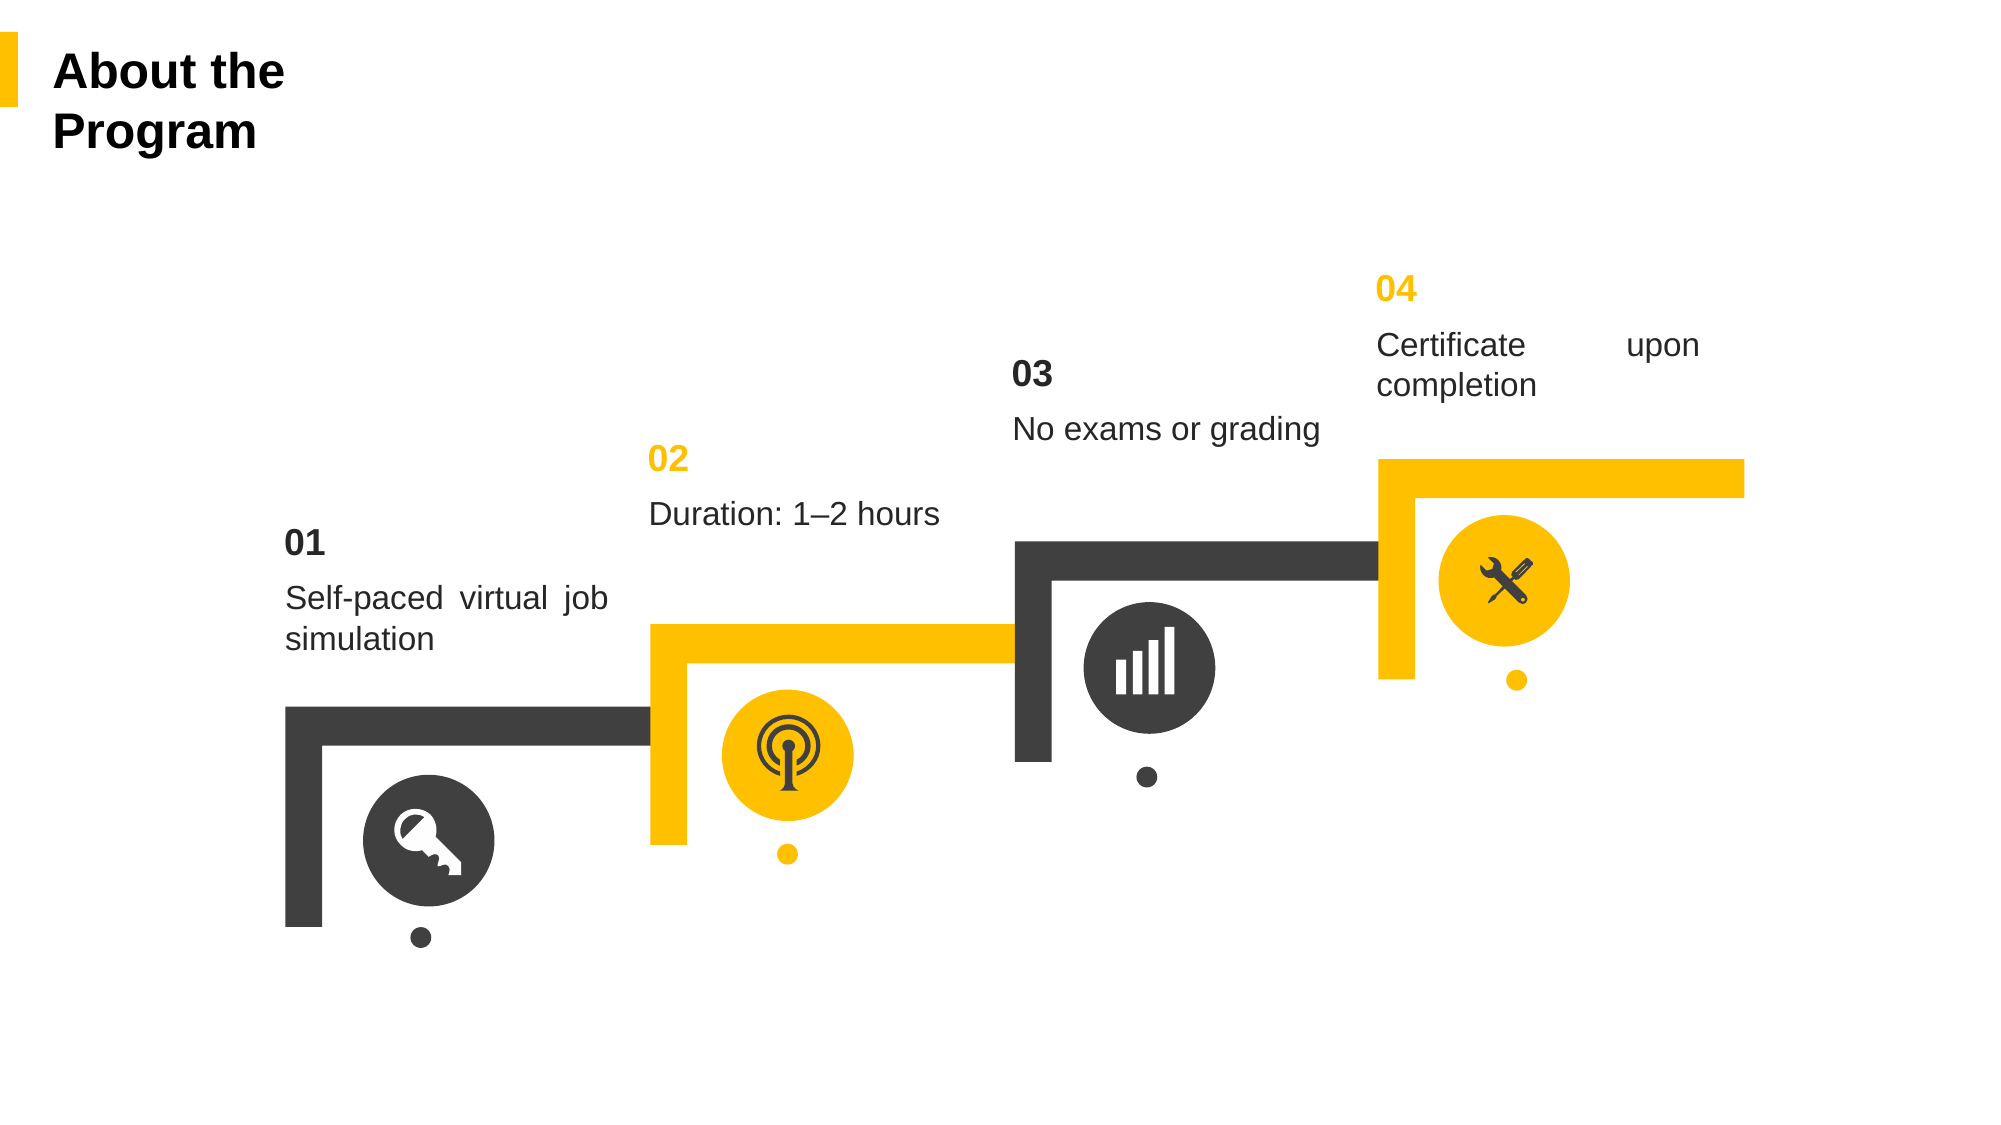

About the Program

04
Certificate upon completion
03
No exams or grading
02
Duration: 1–2 hours

01
Self-paced virtual job simulation